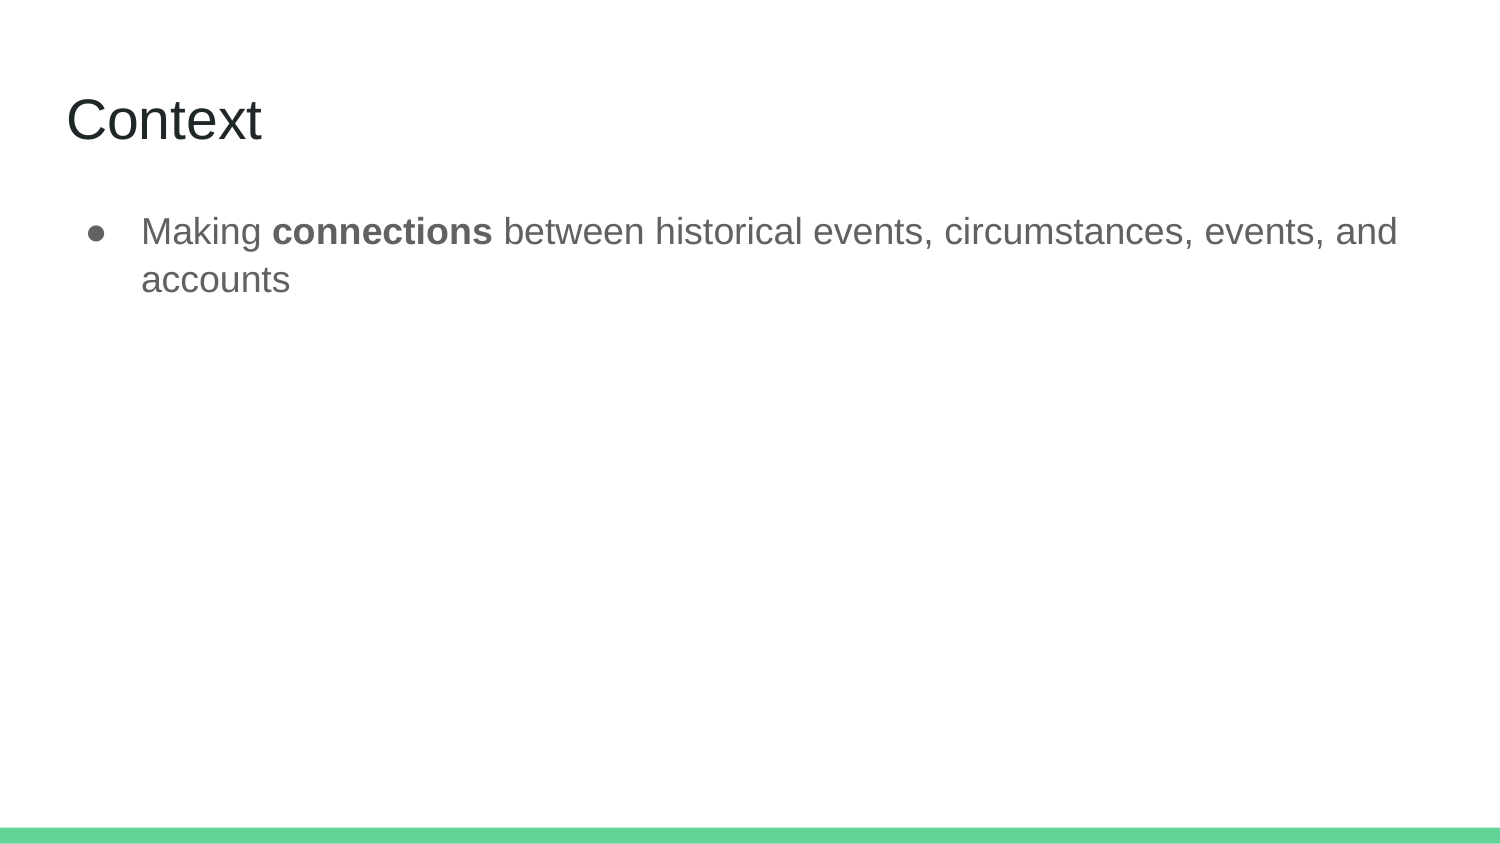

# Context
Making connections between historical events, circumstances, events, and accounts